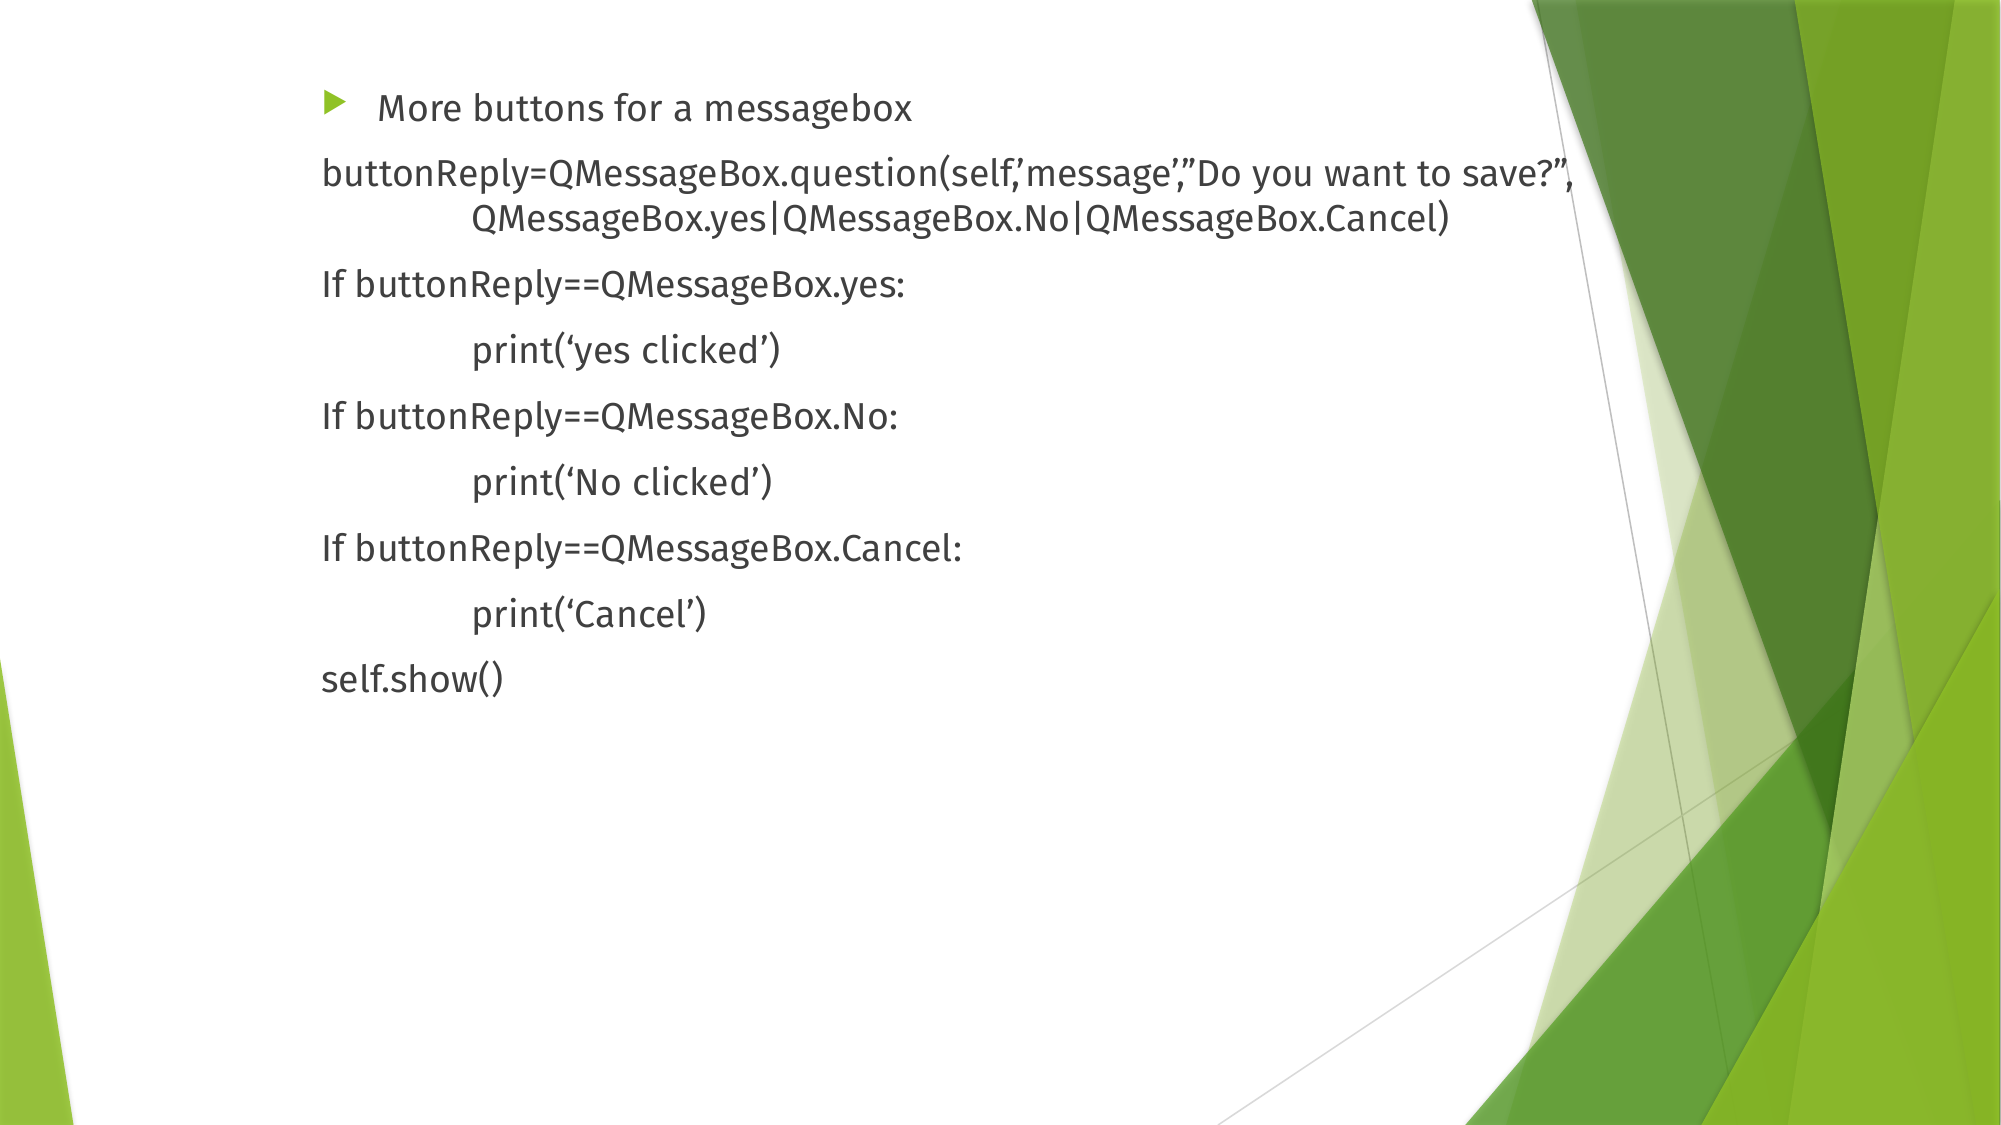

More buttons for a messagebox
buttonReply=QMessageBox.question(self,’message’,”Do you want to save?”,        			QMessageBox.yes|QMessageBox.No|QMessageBox.Cancel)
If buttonReply==QMessageBox.yes:
	print(‘yes clicked’)
If buttonReply==QMessageBox.No:
	print(‘No clicked’)
If buttonReply==QMessageBox.Cancel:
	print(‘Cancel’)
self.show()